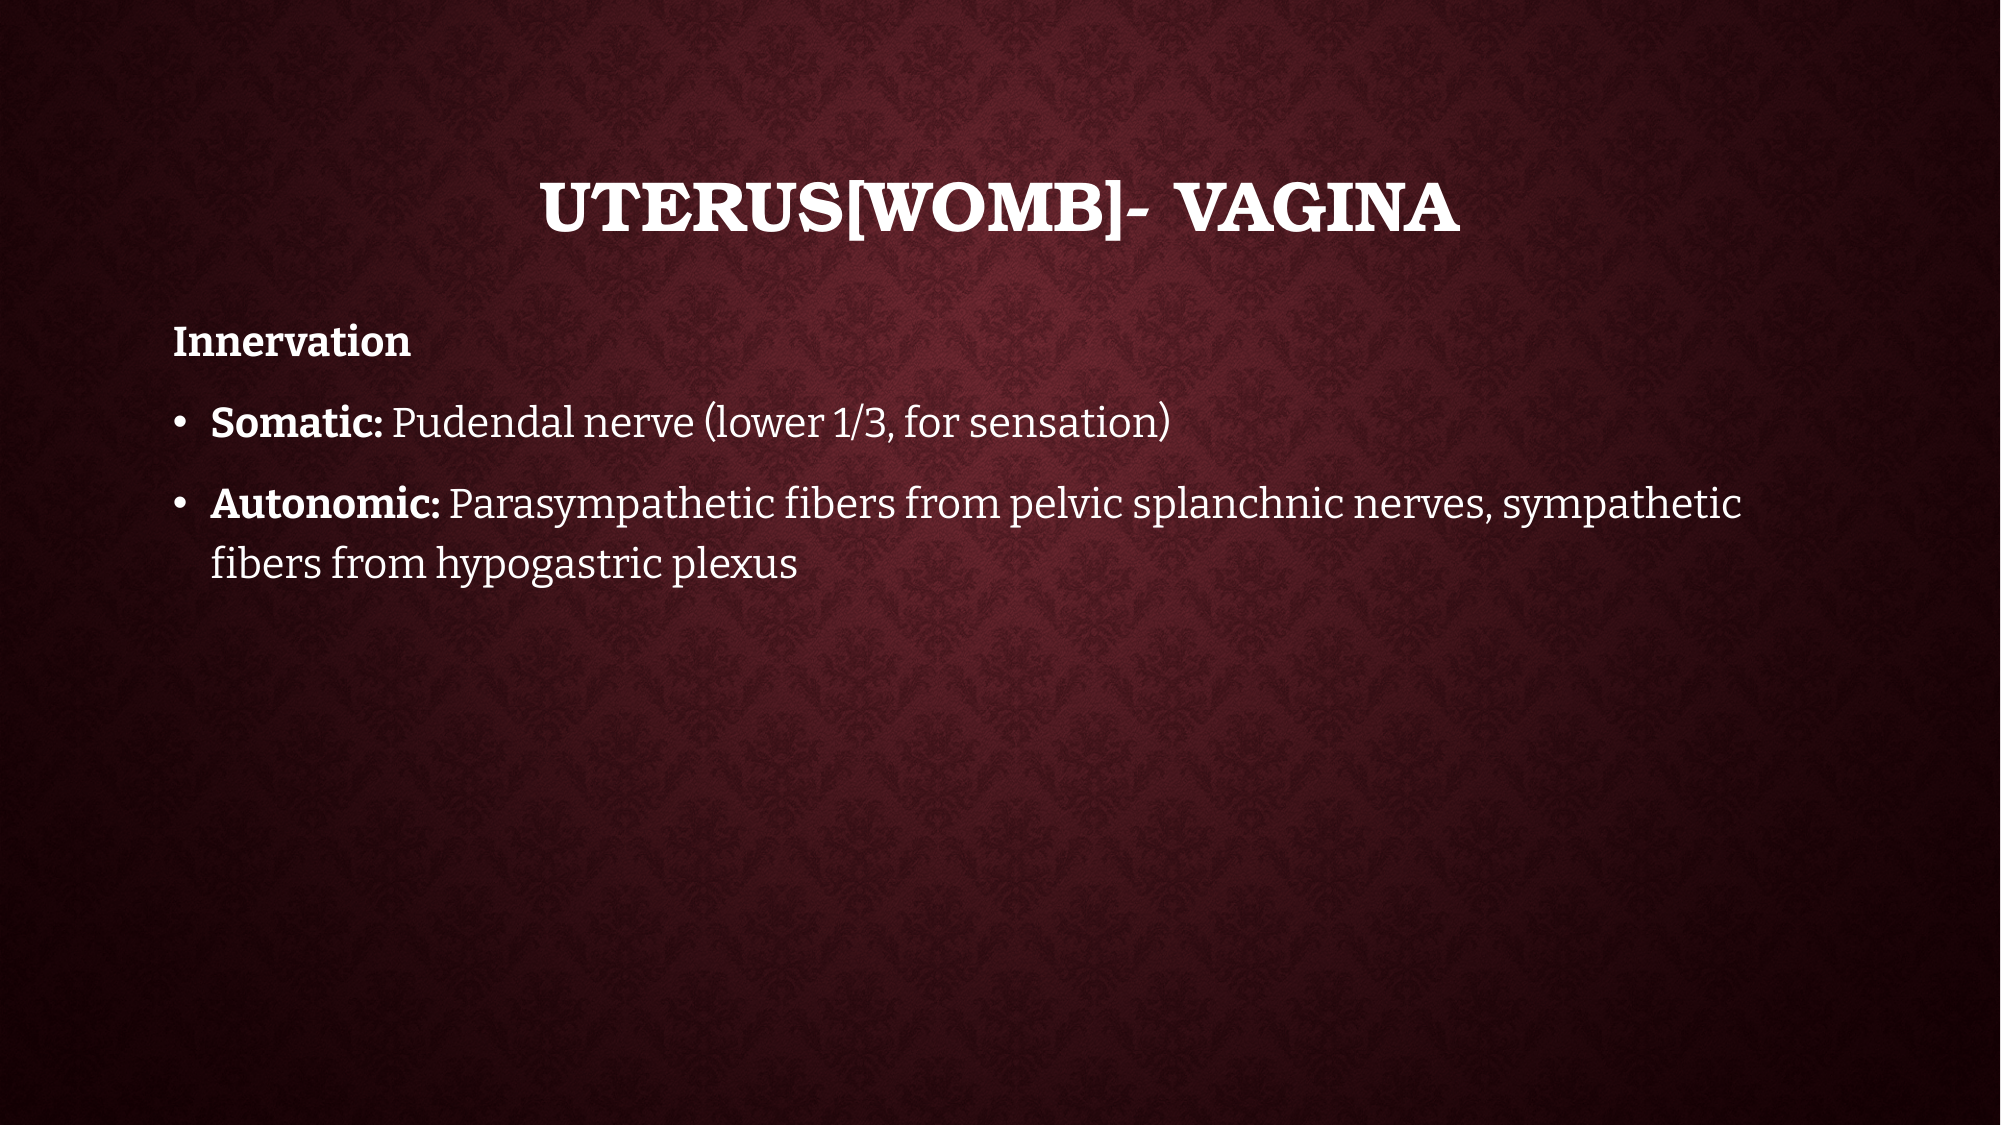

# Uterus[womb]- vagina
Innervation
Somatic: Pudendal nerve (lower 1/3, for sensation)
Autonomic: Parasympathetic fibers from pelvic splanchnic nerves, sympathetic fibers from hypogastric plexus